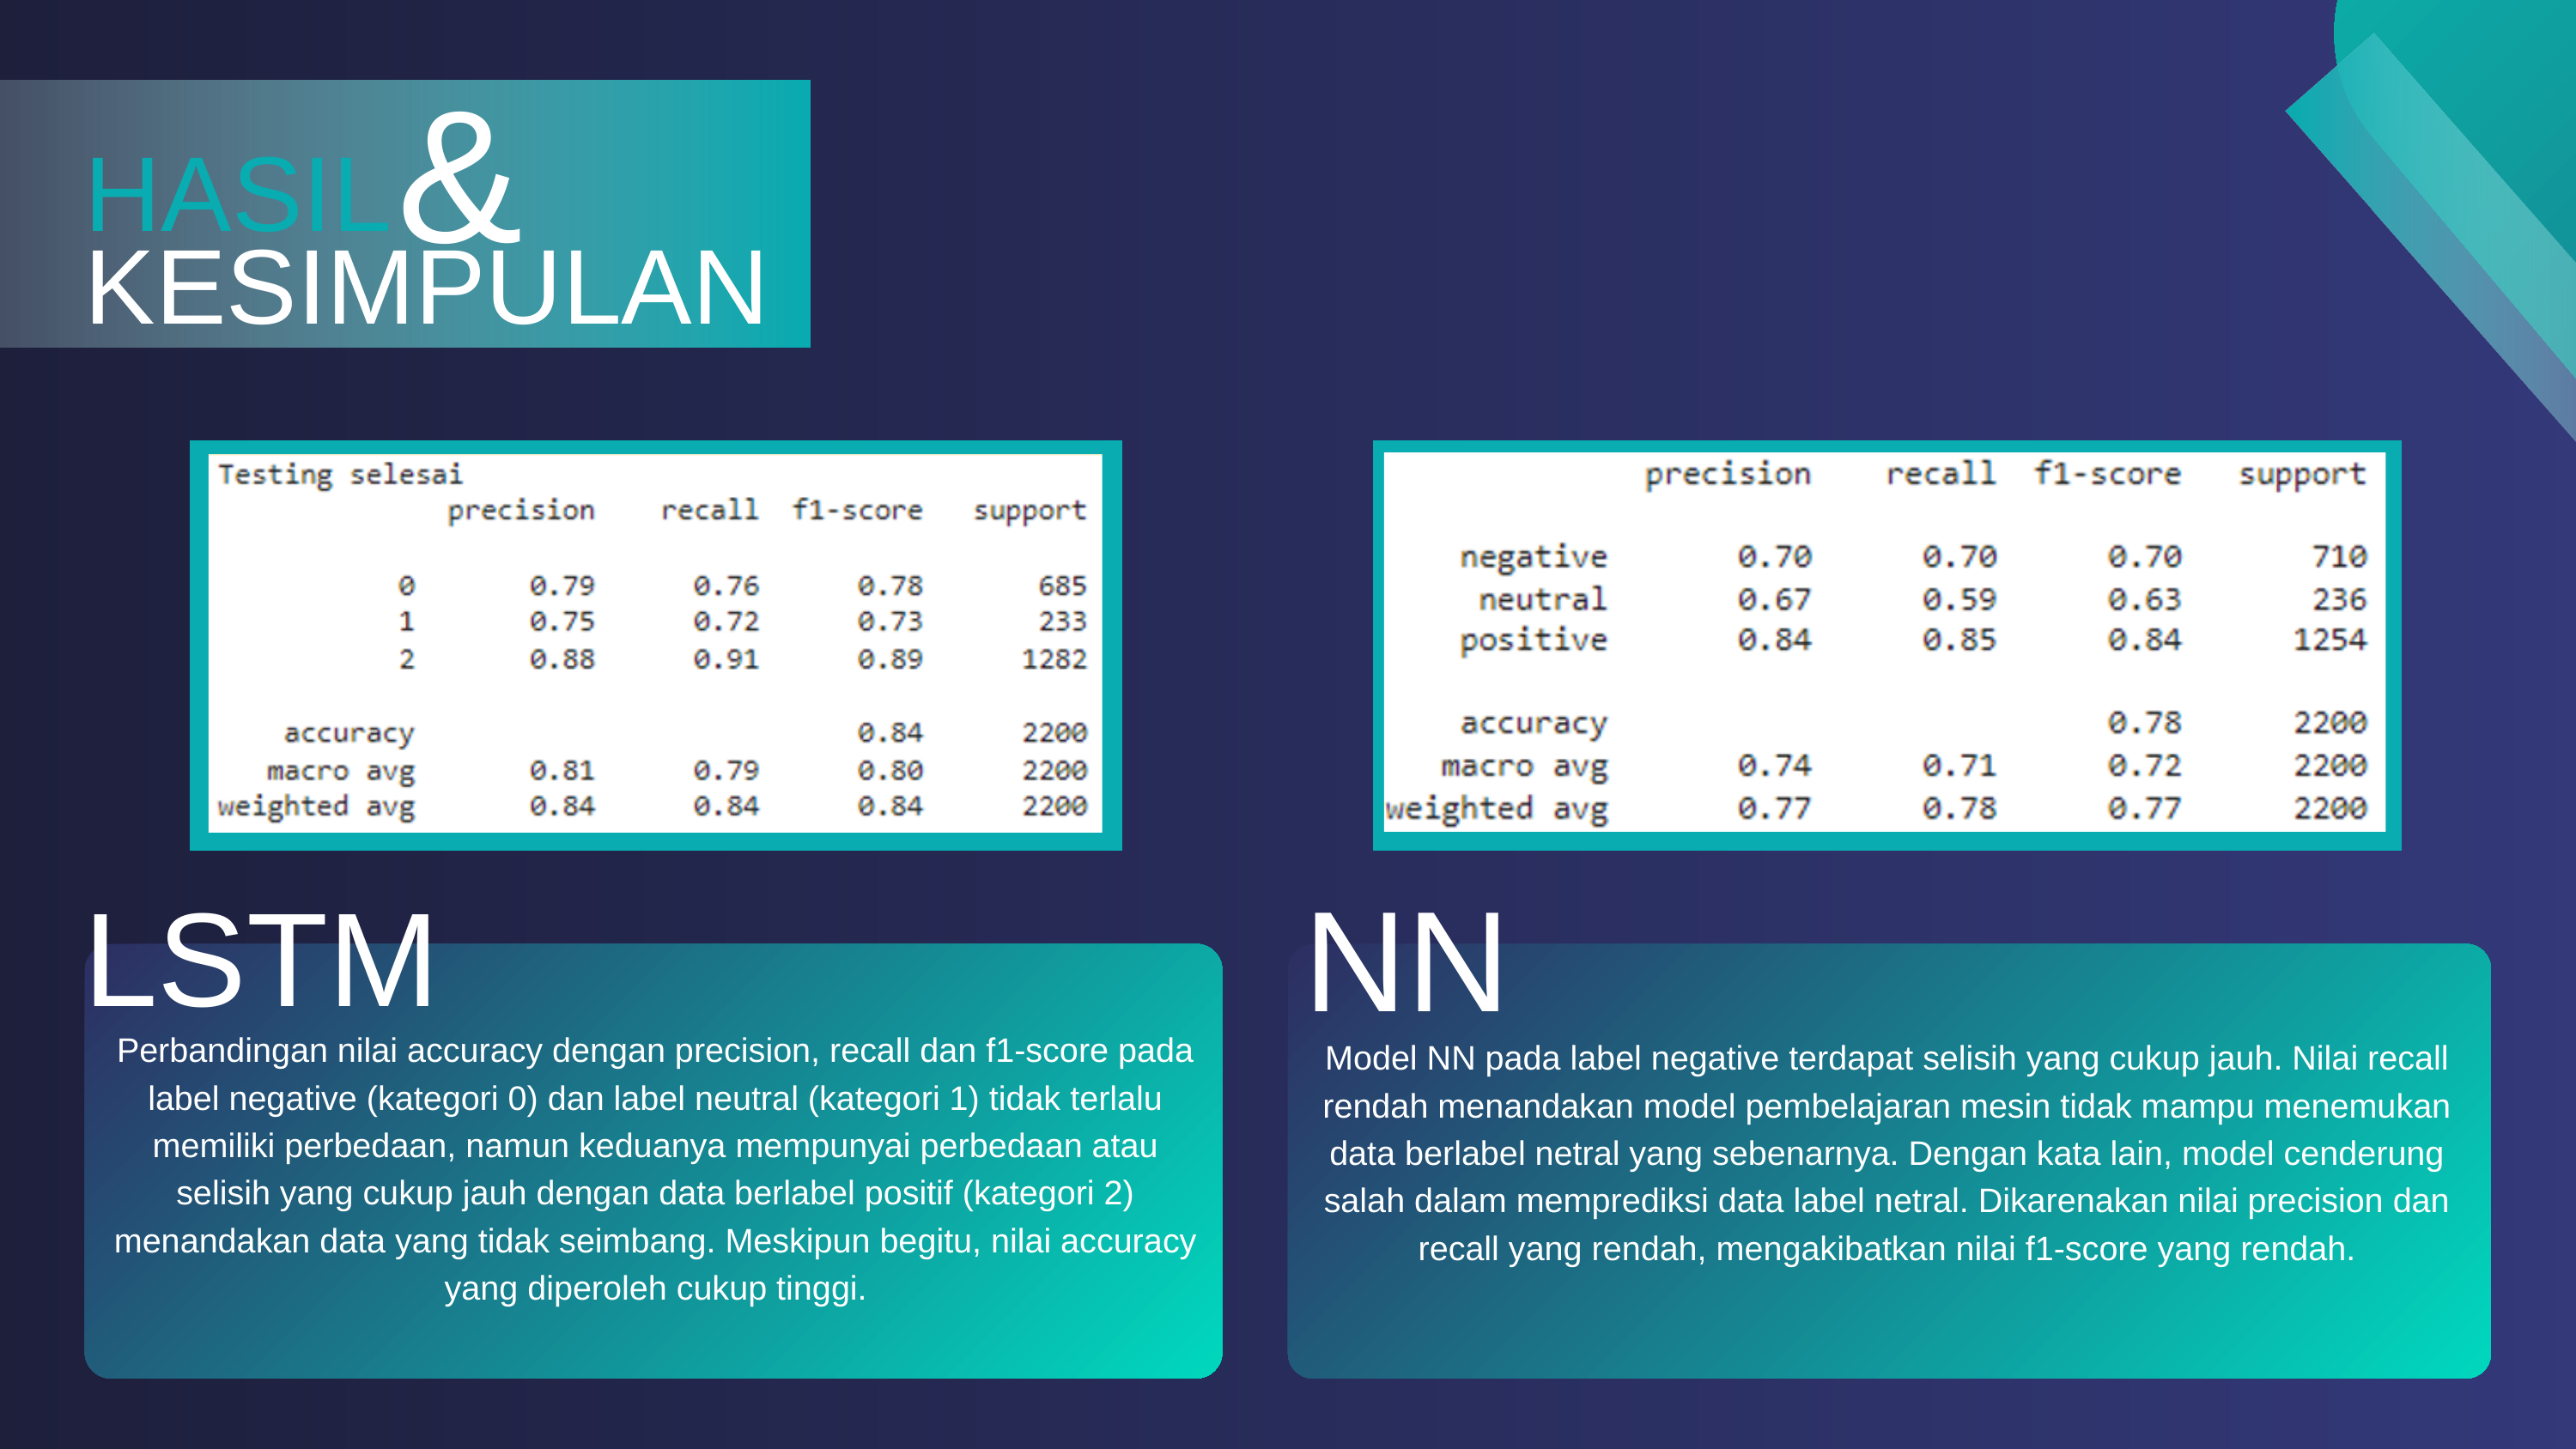

&

HASIL
KESIMPULAN

NN
LSTM

Perbandingan nilai accuracy dengan precision, recall dan f1-score pada label negative (kategori 0) dan label neutral (kategori 1) tidak terlalu memiliki perbedaan, namun keduanya mempunyai perbedaan atau selisih yang cukup jauh dengan data berlabel positif (kategori 2) menandakan data yang tidak seimbang. Meskipun begitu, nilai accuracy yang diperoleh cukup tinggi.
Model NN pada label negative terdapat selisih yang cukup jauh. Nilai recall rendah menandakan model pembelajaran mesin tidak mampu menemukan data berlabel netral yang sebenarnya. Dengan kata lain, model cenderung salah dalam memprediksi data label netral. Dikarenakan nilai precision dan recall yang rendah, mengakibatkan nilai f1-score yang rendah.